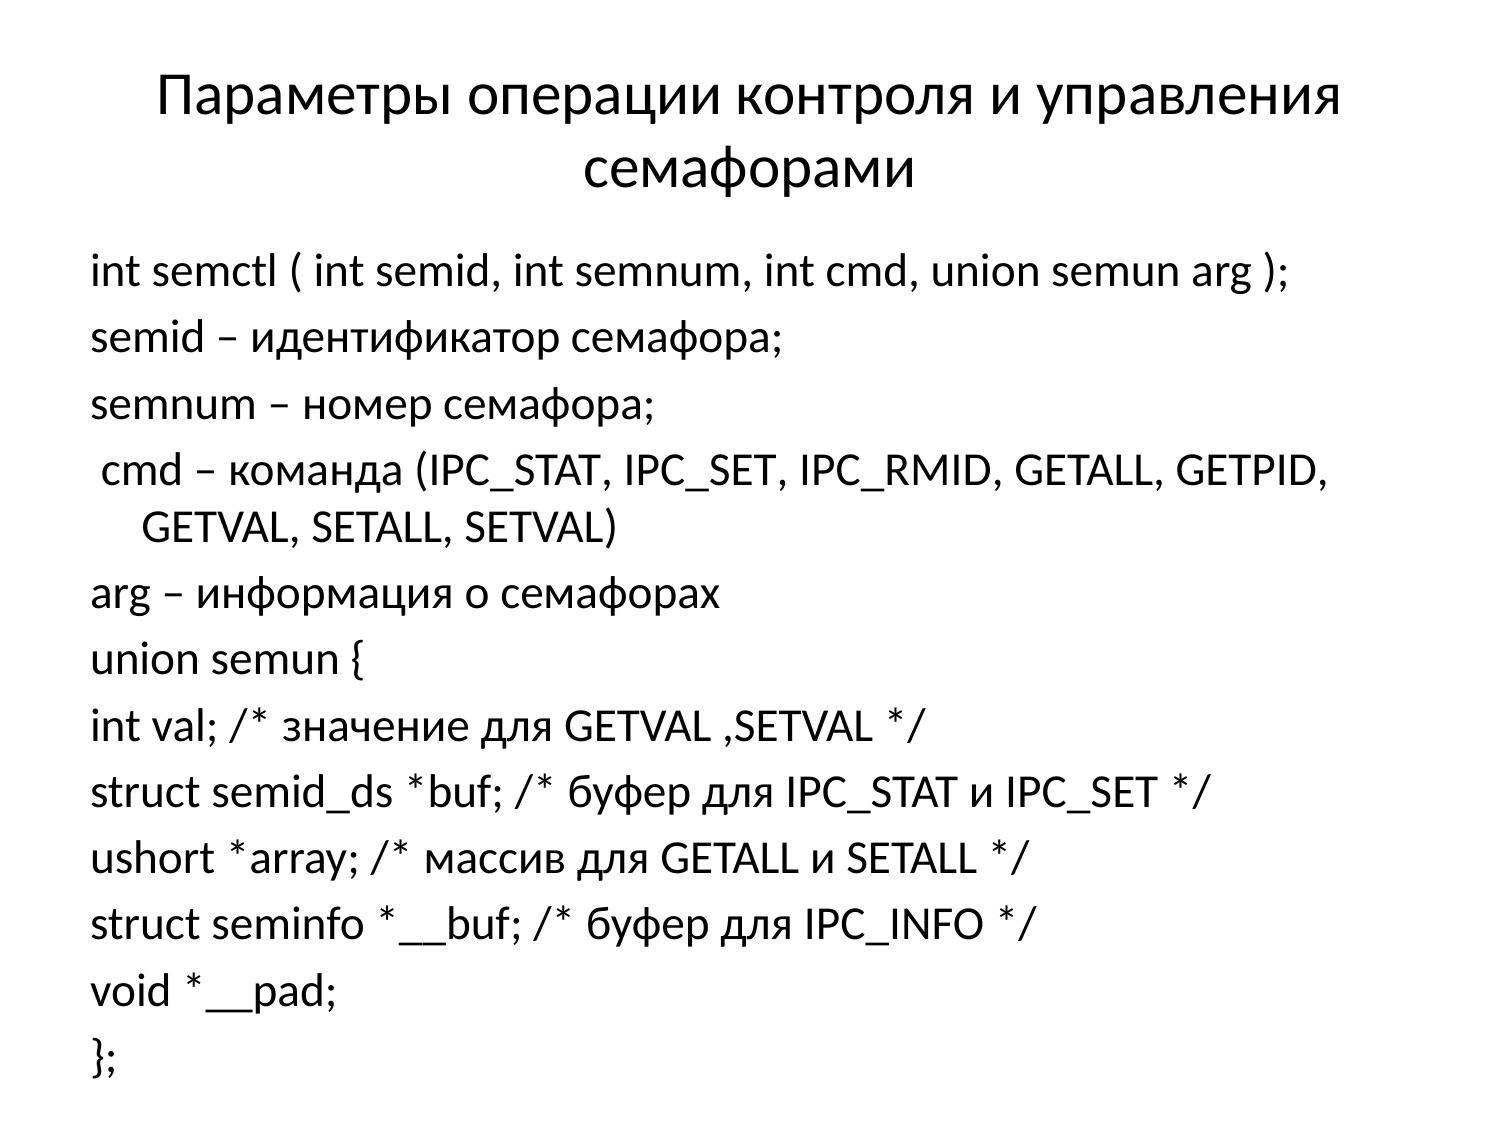

# Параметры операции контроля и управления семафорами
int semctl ( int semid, int semnum, int cmd, union semun arg );
semid – идентификатор семафора;
semnum – номер семафора;
 cmd – команда (IPC_STAT, IPC_SET, IPC_RMID, GETALL, GETPID, GETVAL, SETALL, SETVAL)
arg – информация о семафорах
union semun {
int val; /* значение для GETVAL ,SETVAL */
struct semid_ds *buf; /* буфер для IPC_STAT и IPC_SET */
ushort *array; /* массив для GETALL и SETALL */
struct seminfo *__buf; /* буфер для IPC_INFO */
void *__pad;
};